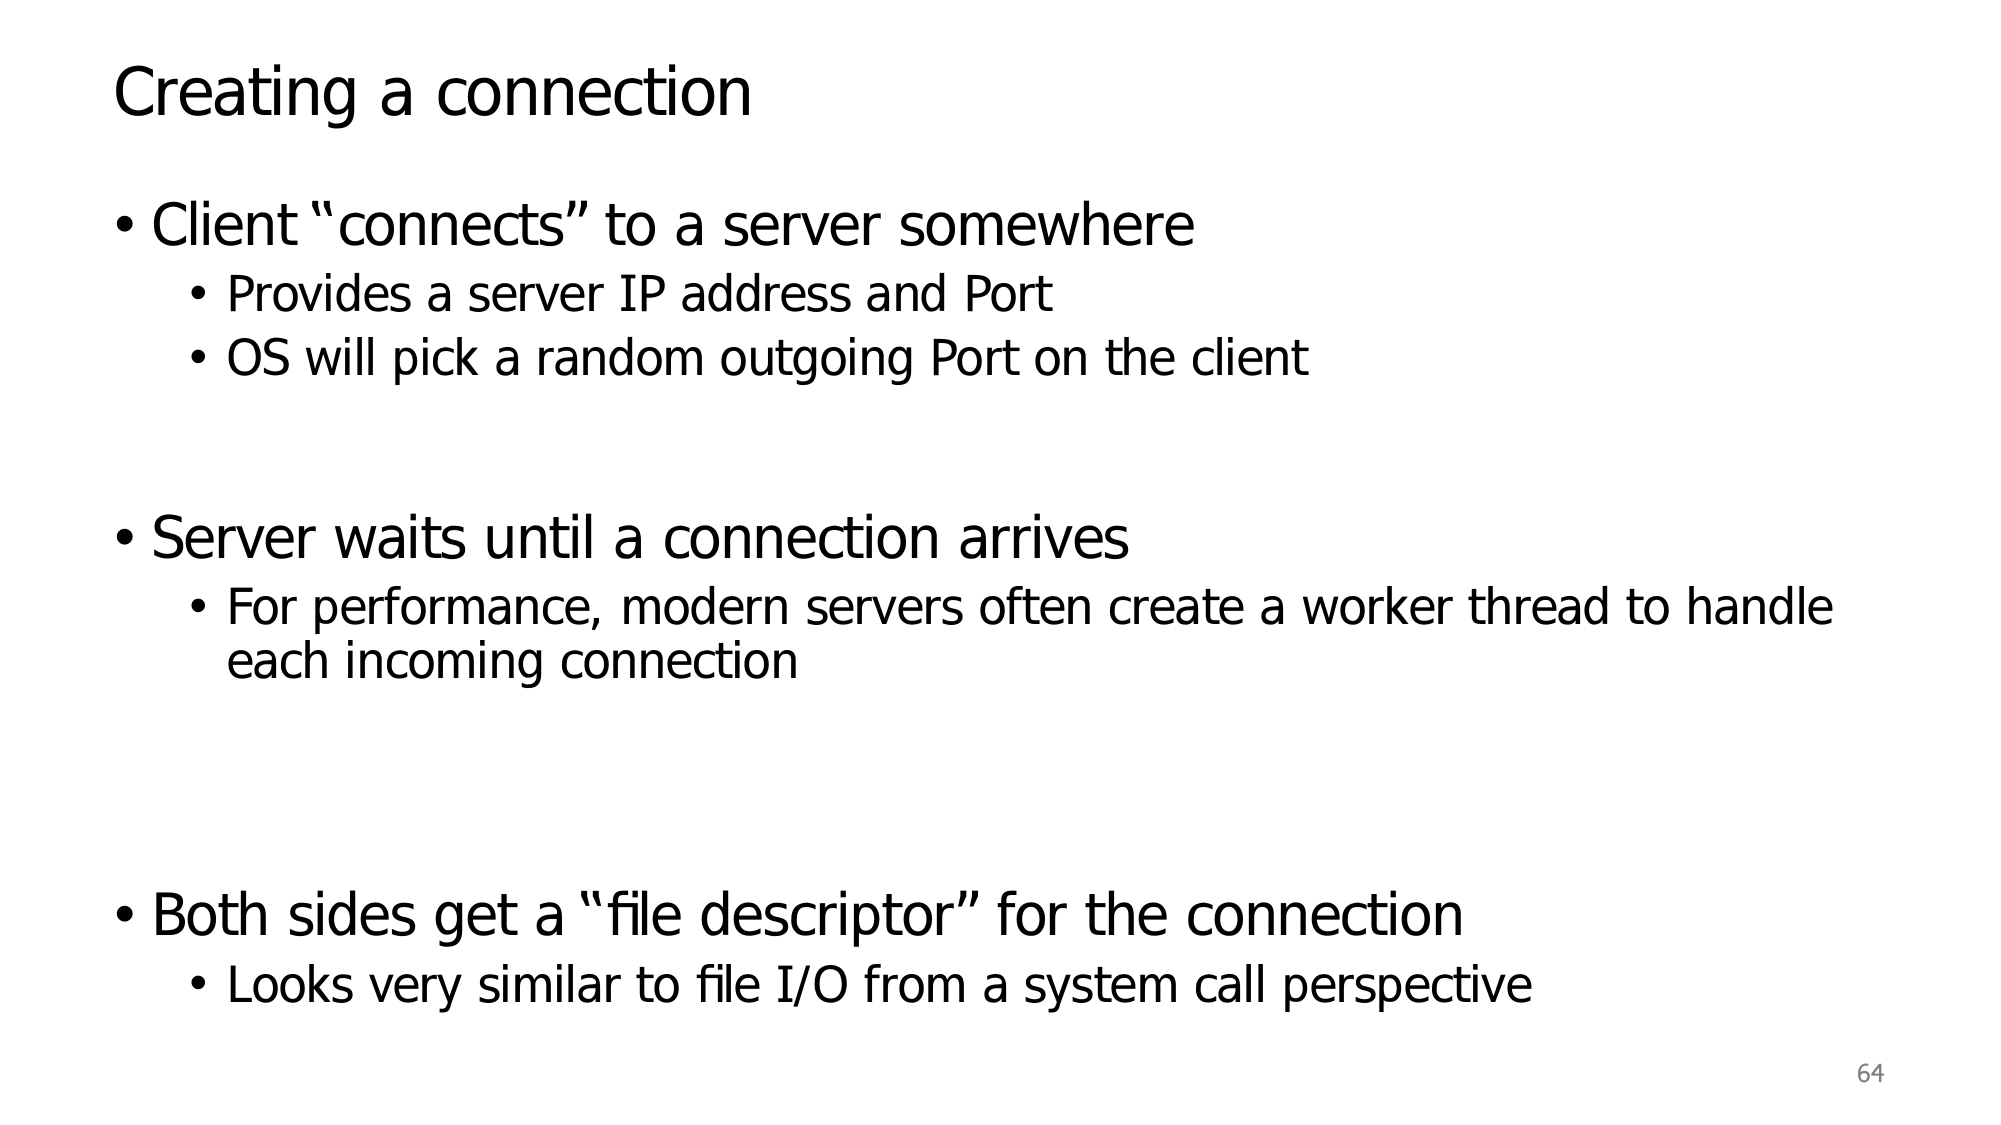

# Creating a connection
Client “connects” to a server somewhere
Provides a server IP address and Port
OS will pick a random outgoing Port on the client

Server waits until a connection arrives
For performance, modern servers often create a worker thread to handle each incoming connection

Both sides get a “file descriptor” for the connection
Looks very similar to file I/O from a system call perspective

64